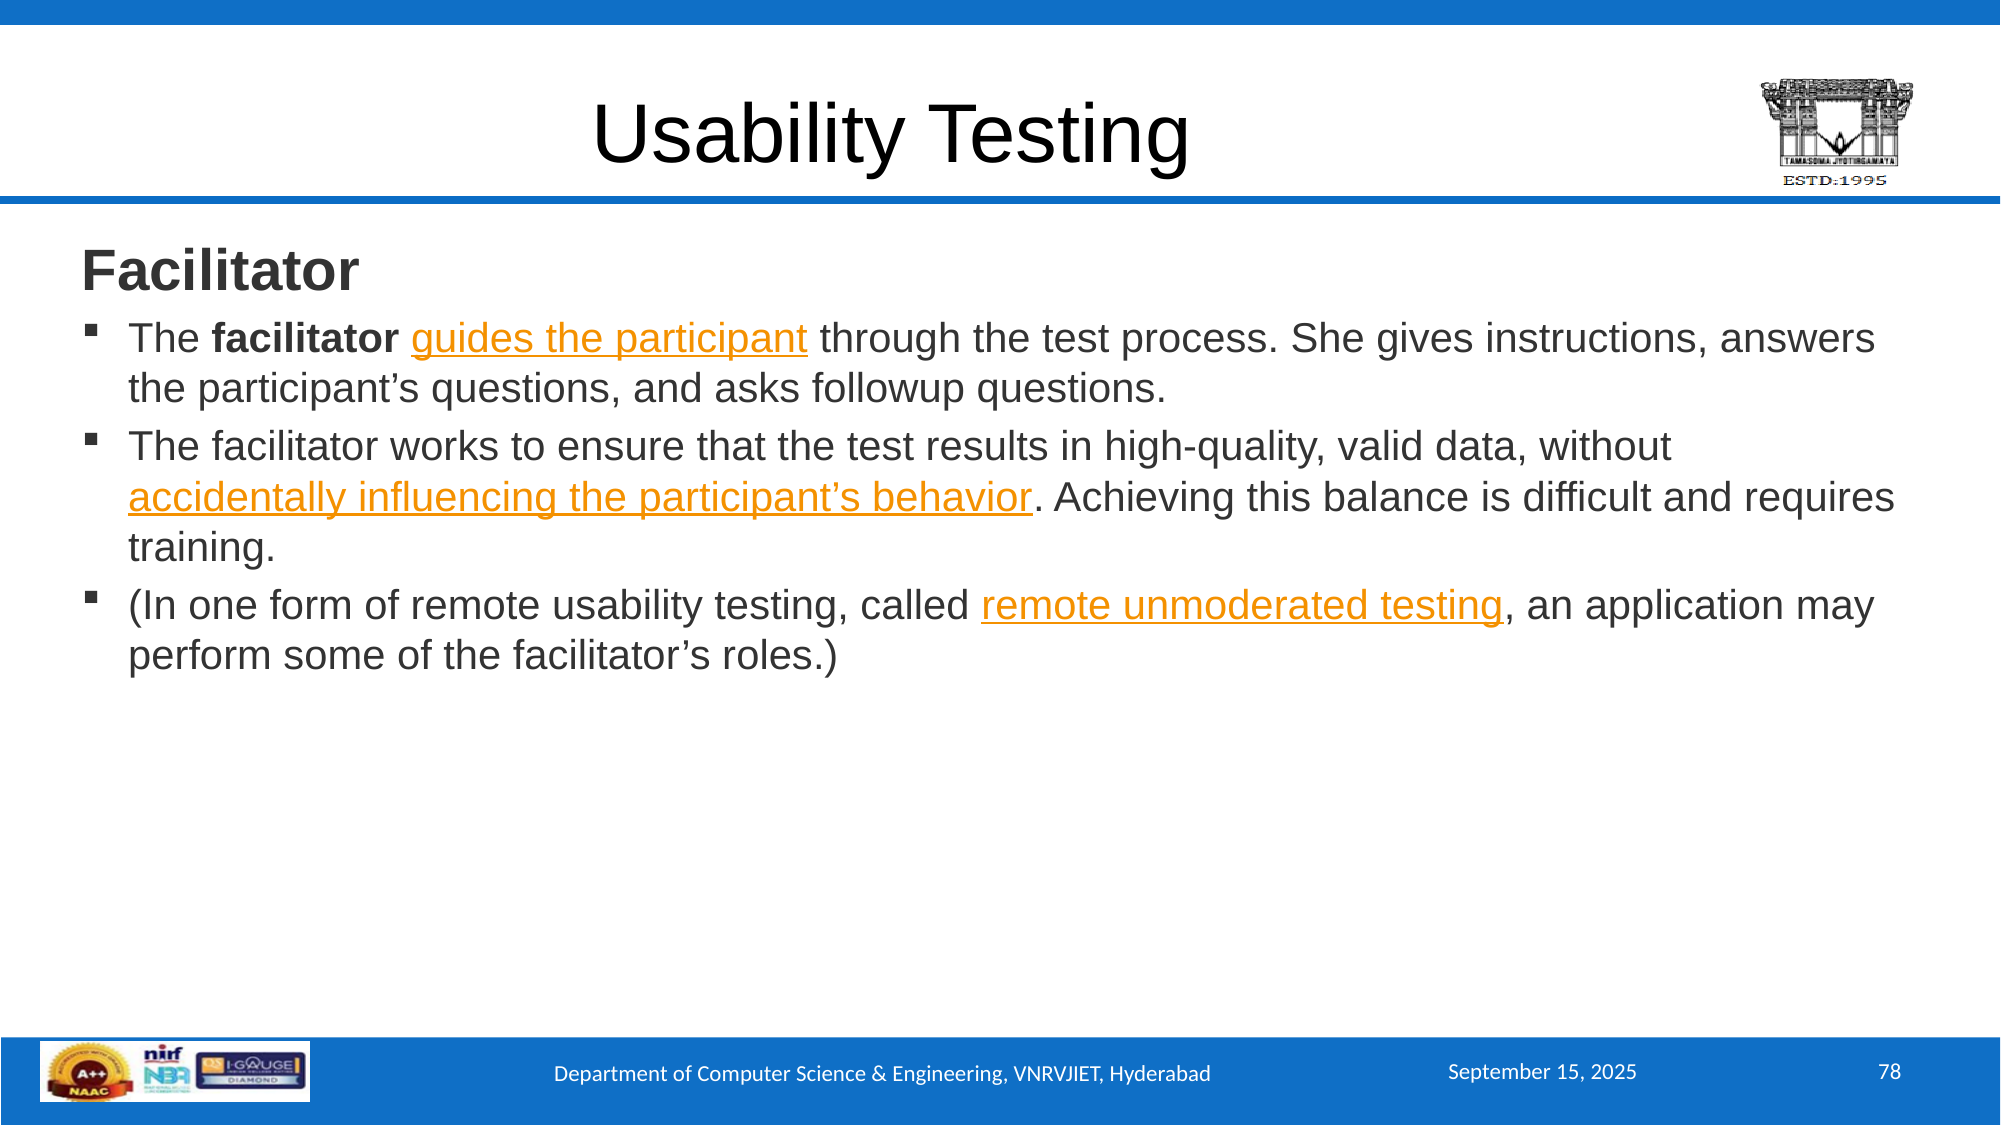

# Usability Testing
Facilitator
The facilitator guides the participant through the test process. She gives instructions, answers the participant’s questions, and asks followup questions.
The facilitator works to ensure that the test results in high-quality, valid data, without accidentally influencing the participant’s behavior. Achieving this balance is difficult and requires training.
(In one form of remote usability testing, called remote unmoderated testing, an application may perform some of the facilitator’s roles.)
September 15, 2025
78
Department of Computer Science & Engineering, VNRVJIET, Hyderabad